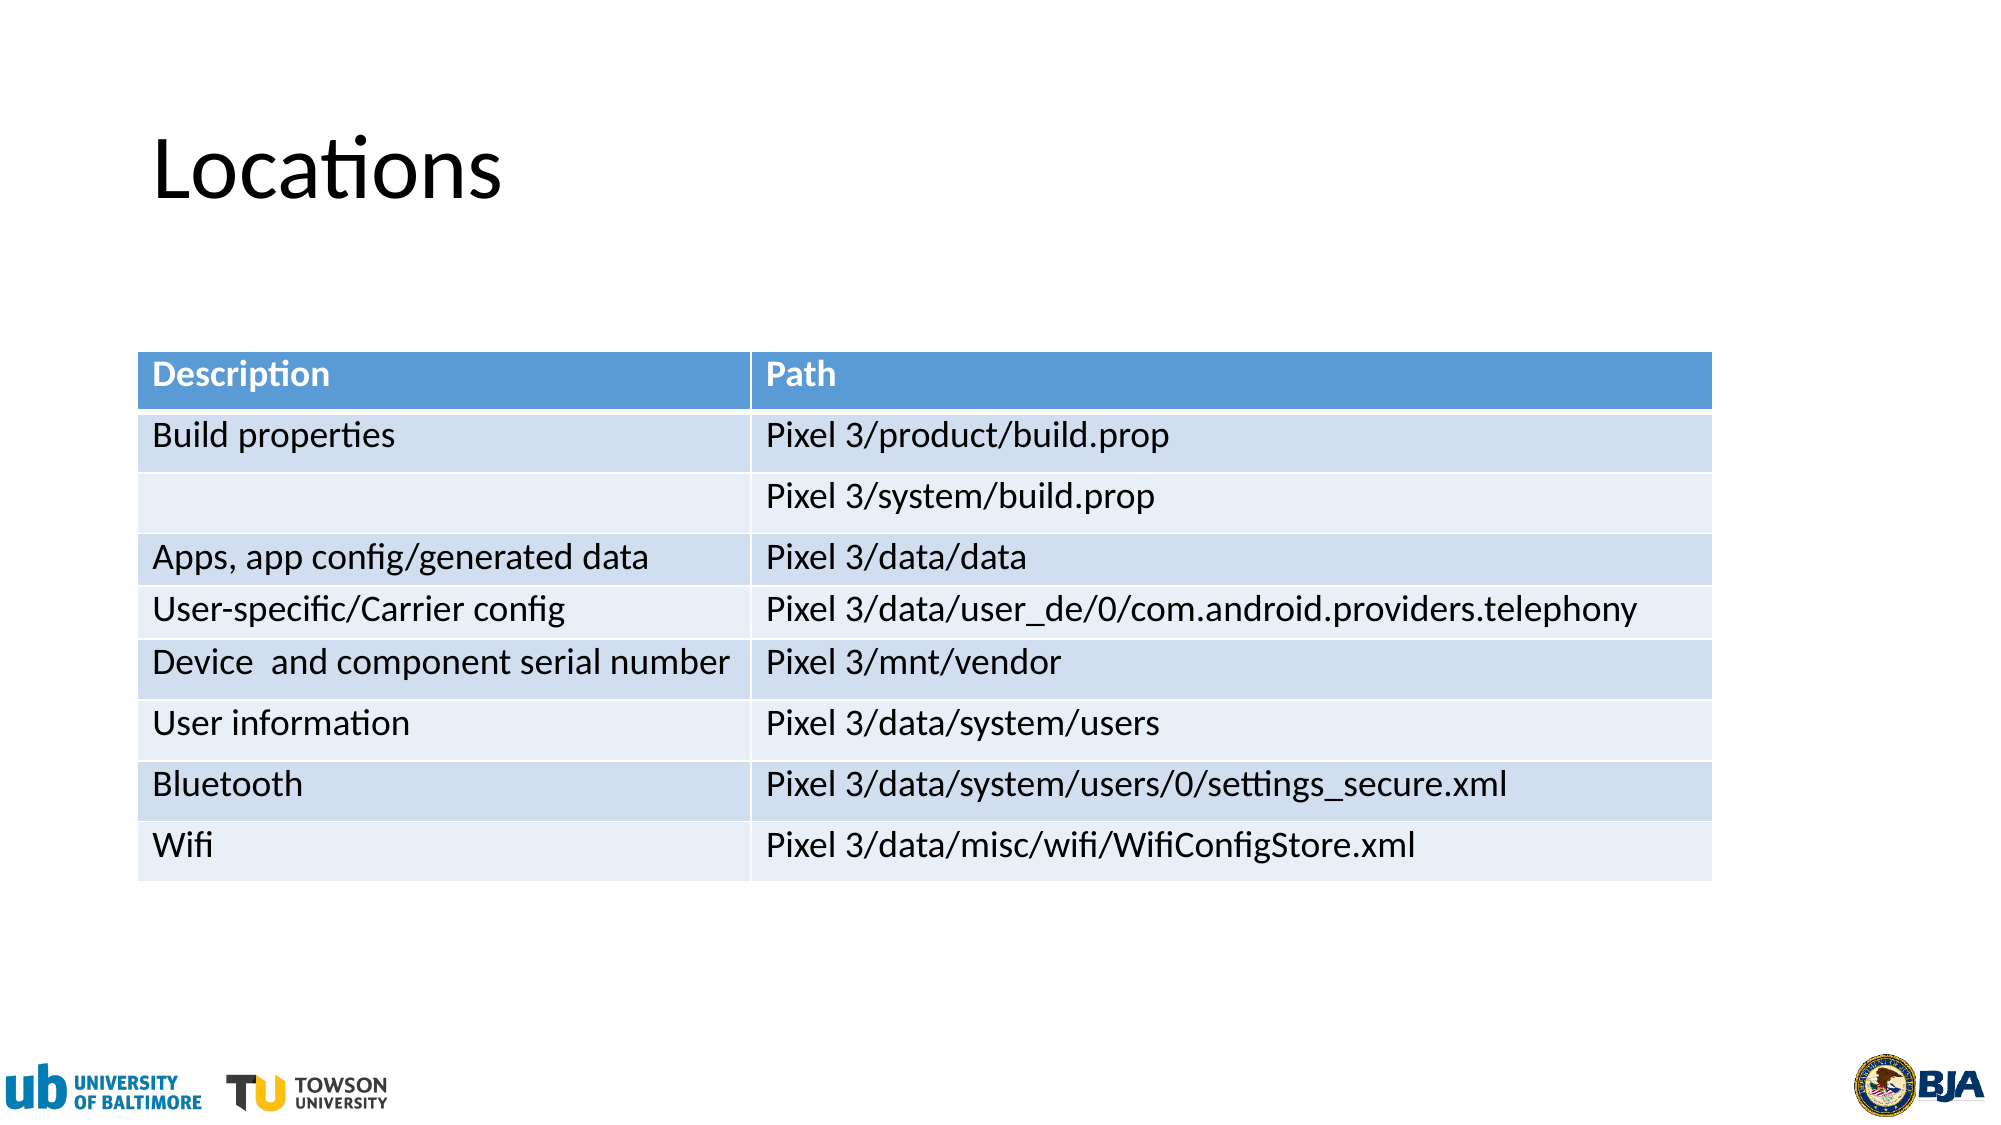

# Locations
| Description | Path |
| --- | --- |
| Build properties | Pixel 3/product/build.prop |
|  | Pixel 3/system/build.prop |
| Apps, app config/generated data | Pixel 3/data/data |
| User-specific/Carrier config | Pixel 3/data/user\_de/0/com.android.providers.telephony |
| Device and component serial number | Pixel 3/mnt/vendor |
| User information | Pixel 3/data/system/users |
| Bluetooth | Pixel 3/data/system/users/0/settings\_secure.xml |
| Wifi | Pixel 3/data/misc/wifi/WifiConfigStore.xml |